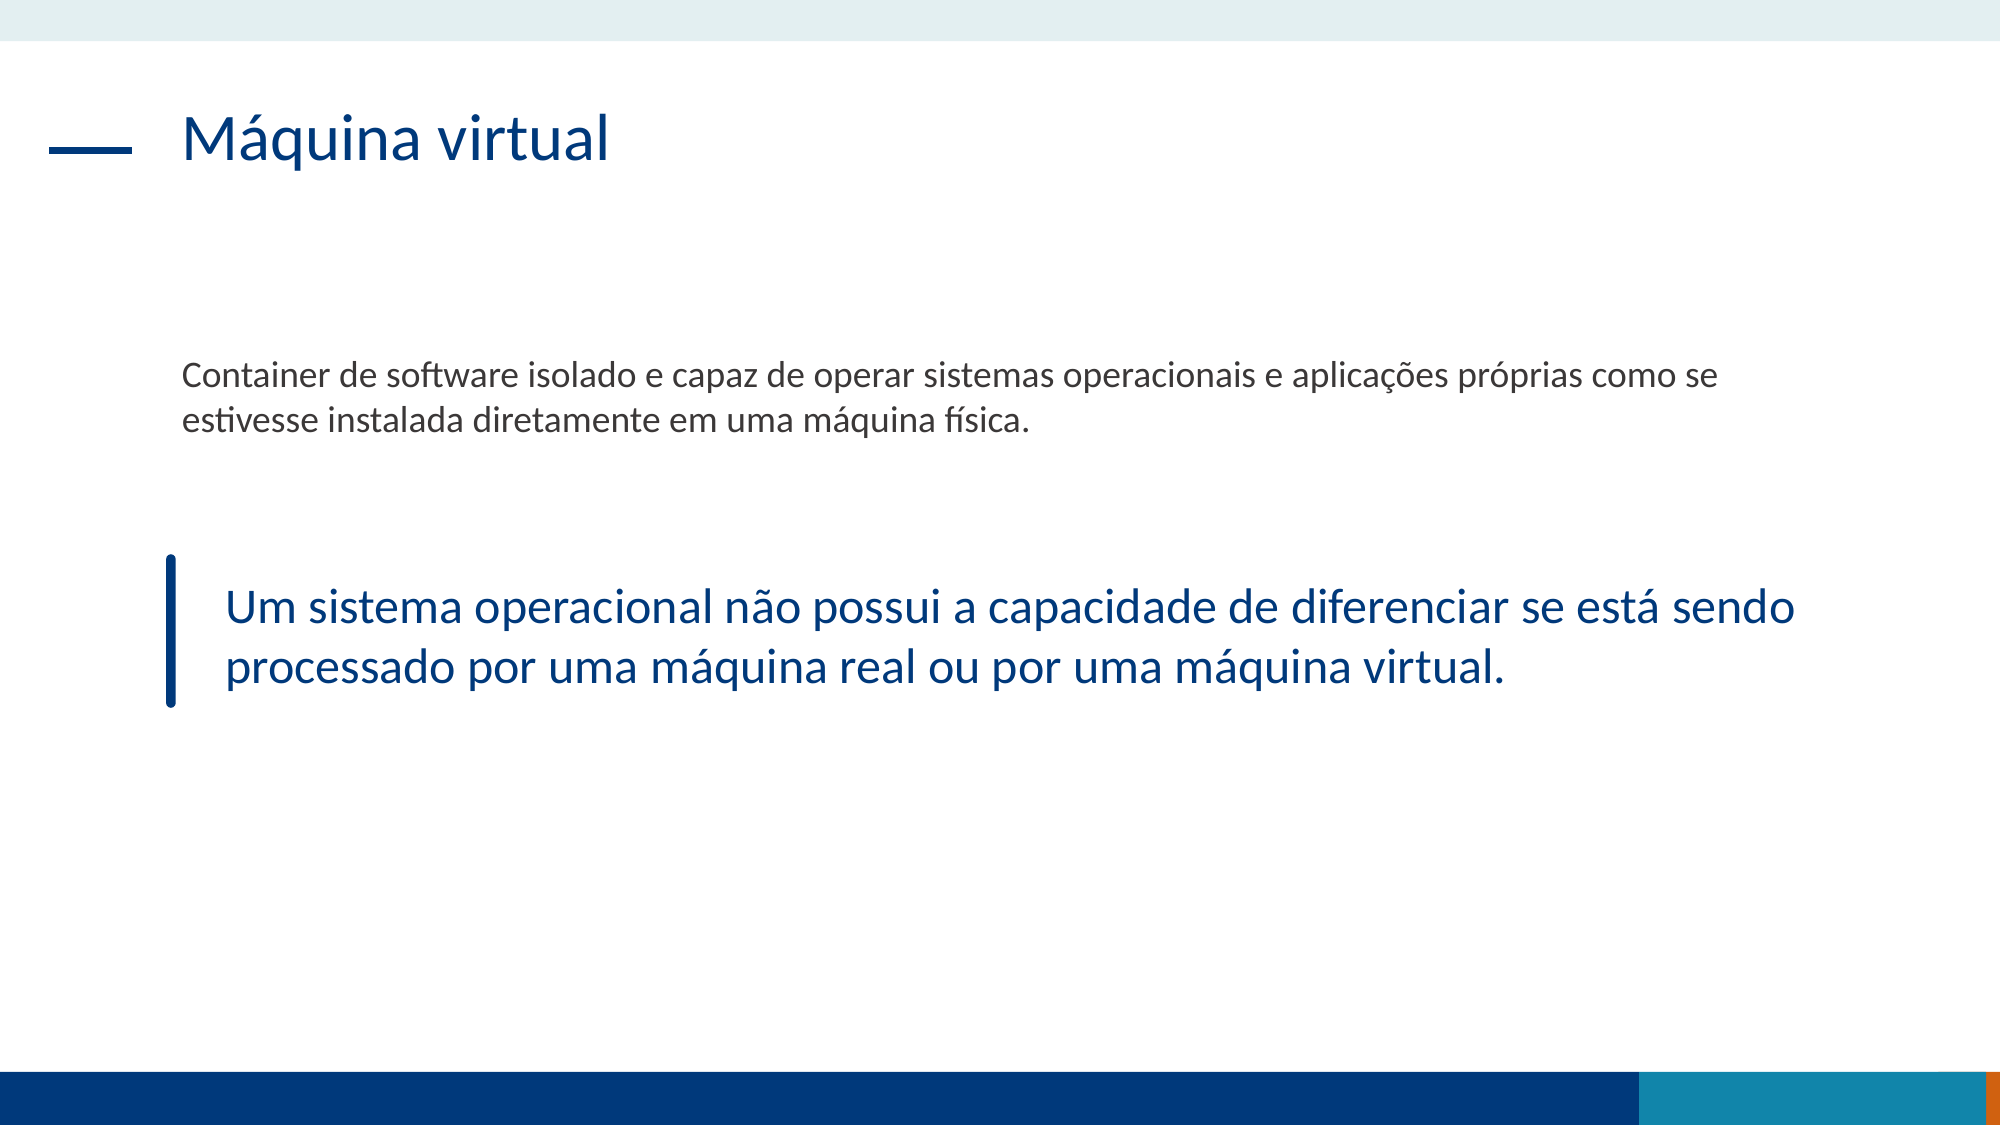

Máquina virtual
Container de software isolado e capaz de operar sistemas operacionais e aplicações próprias como se estivesse instalada diretamente em uma máquina física.

Um sistema operacional não possui a capacidade de diferenciar se está sendo processado por uma máquina real ou por uma máquina virtual.